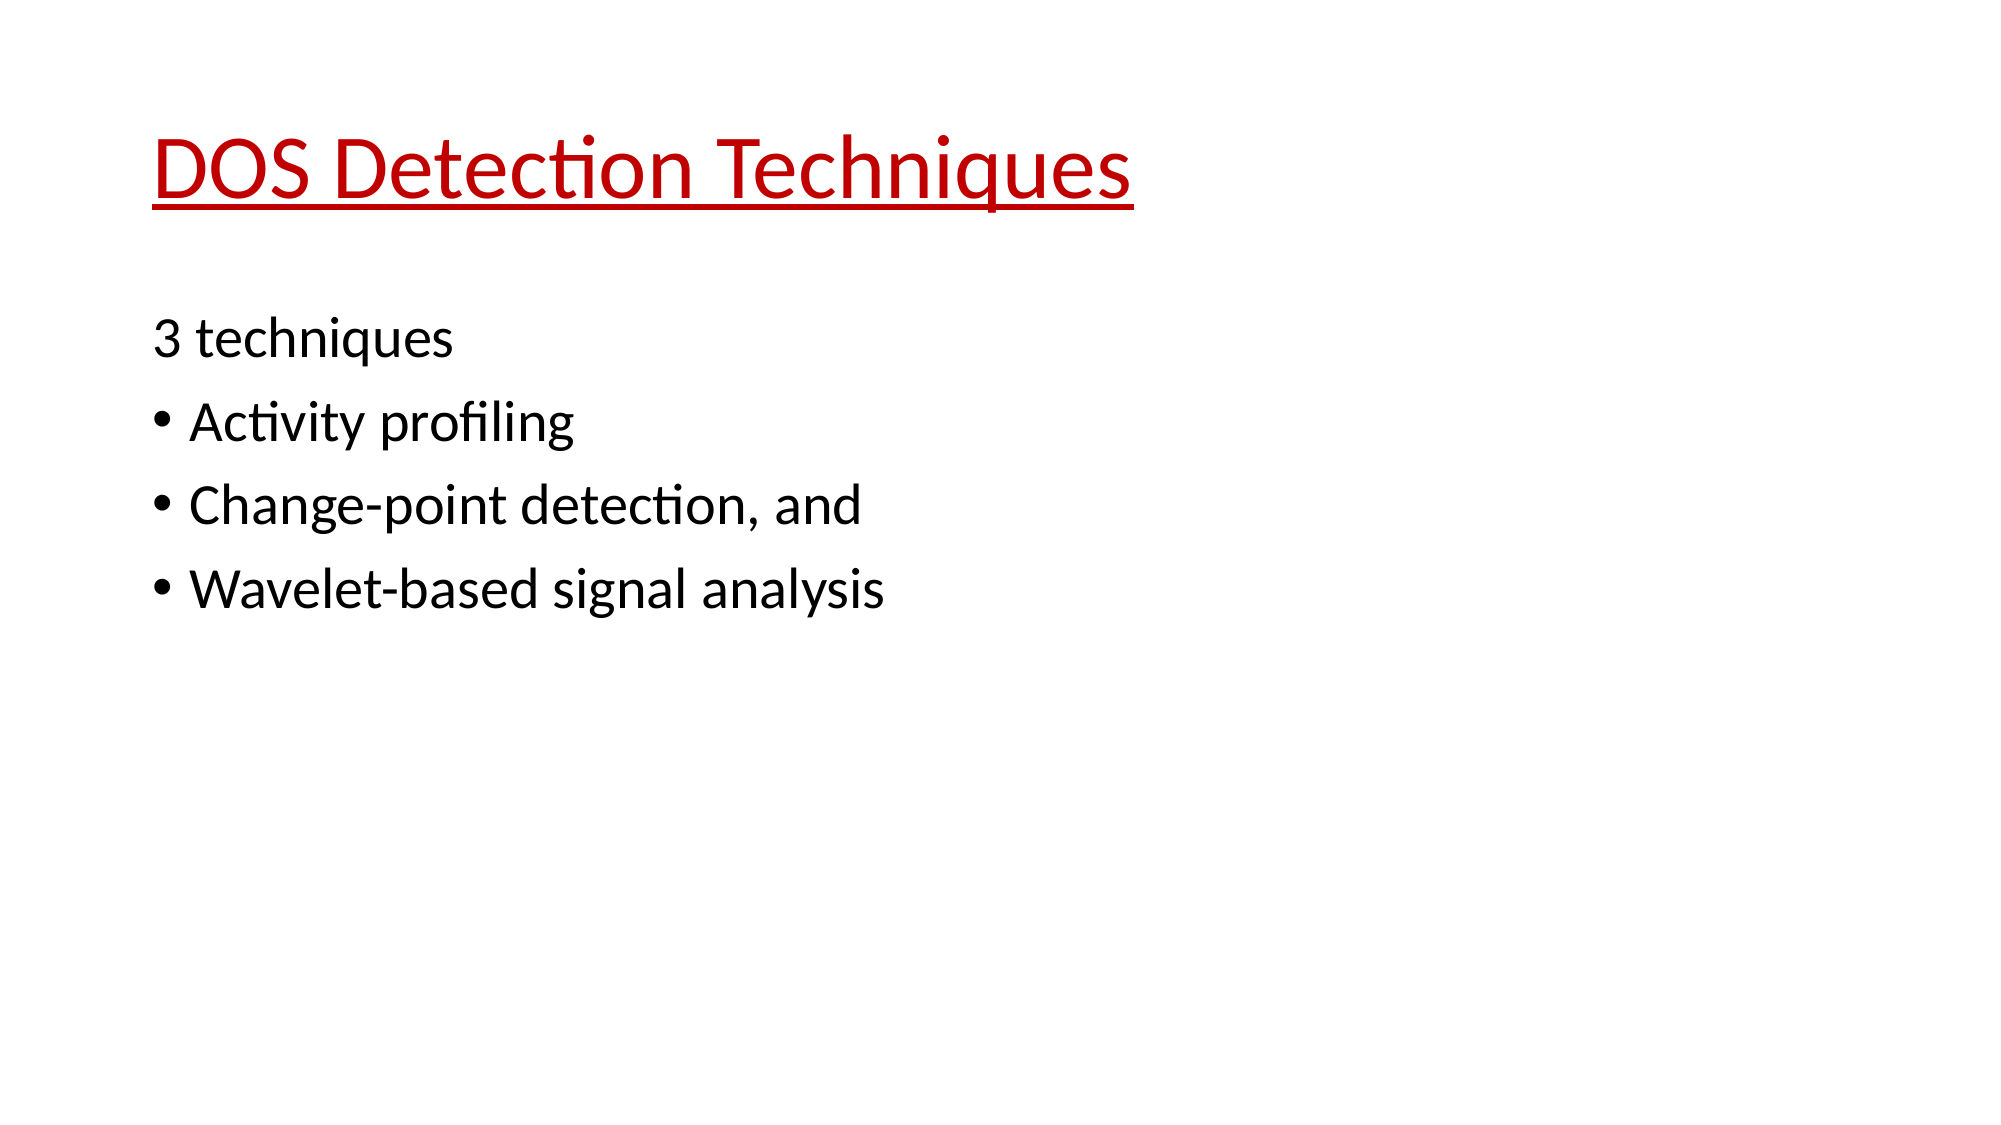

# DOS Detection Techniques
3 techniques
Activity profiling
Change-point detection, and
Wavelet-based signal analysis